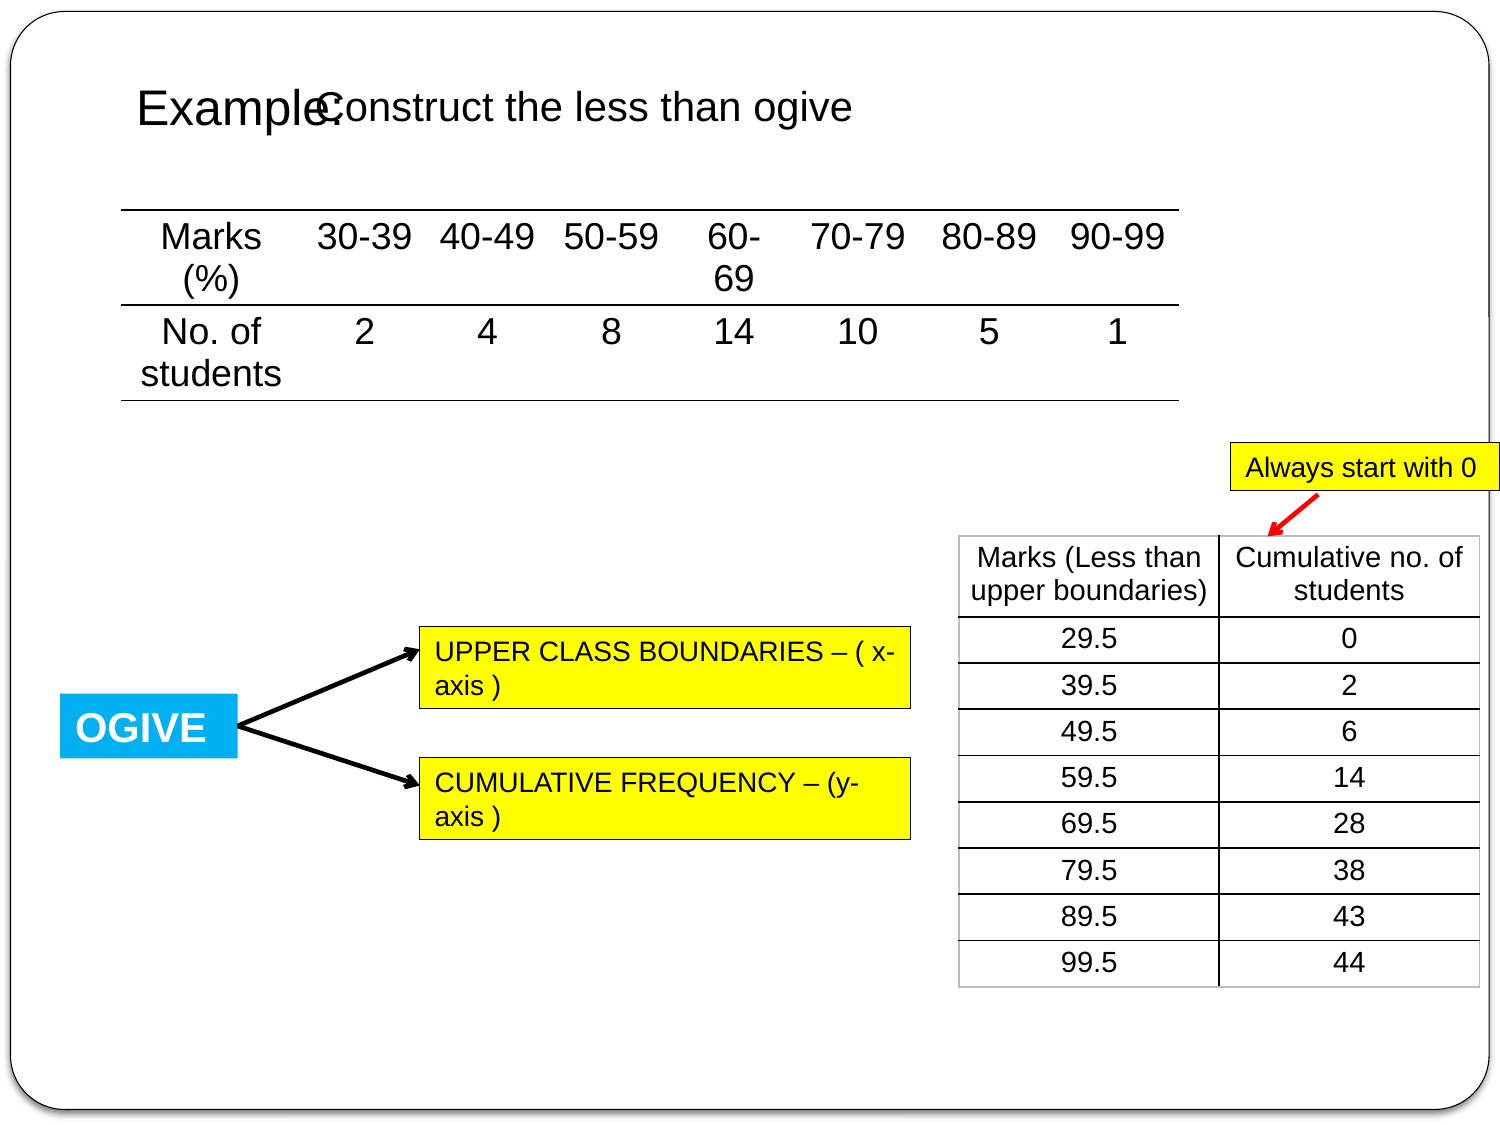

Example:
Construct the less than ogive
| Marks (%) | 30-39 | 40-49 | 50-59 | 60-69 | 70-79 | 80-89 | 90-99 |
| --- | --- | --- | --- | --- | --- | --- | --- |
| No. of students | 2 | 4 | 8 | 14 | 10 | 5 | 1 |
Always start with 0
| Marks (Less than upper boundaries) | Cumulative no. of students |
| --- | --- |
| 29.5 | 0 |
| 39.5 | 2 |
| 49.5 | 6 |
| 59.5 | 14 |
| 69.5 | 28 |
| 79.5 | 38 |
| 89.5 | 43 |
| 99.5 | 44 |
UPPER CLASS BOUNDARIES – ( x-axis )
OGIVE
CUMULATIVE FREQUENCY – (y-axis )